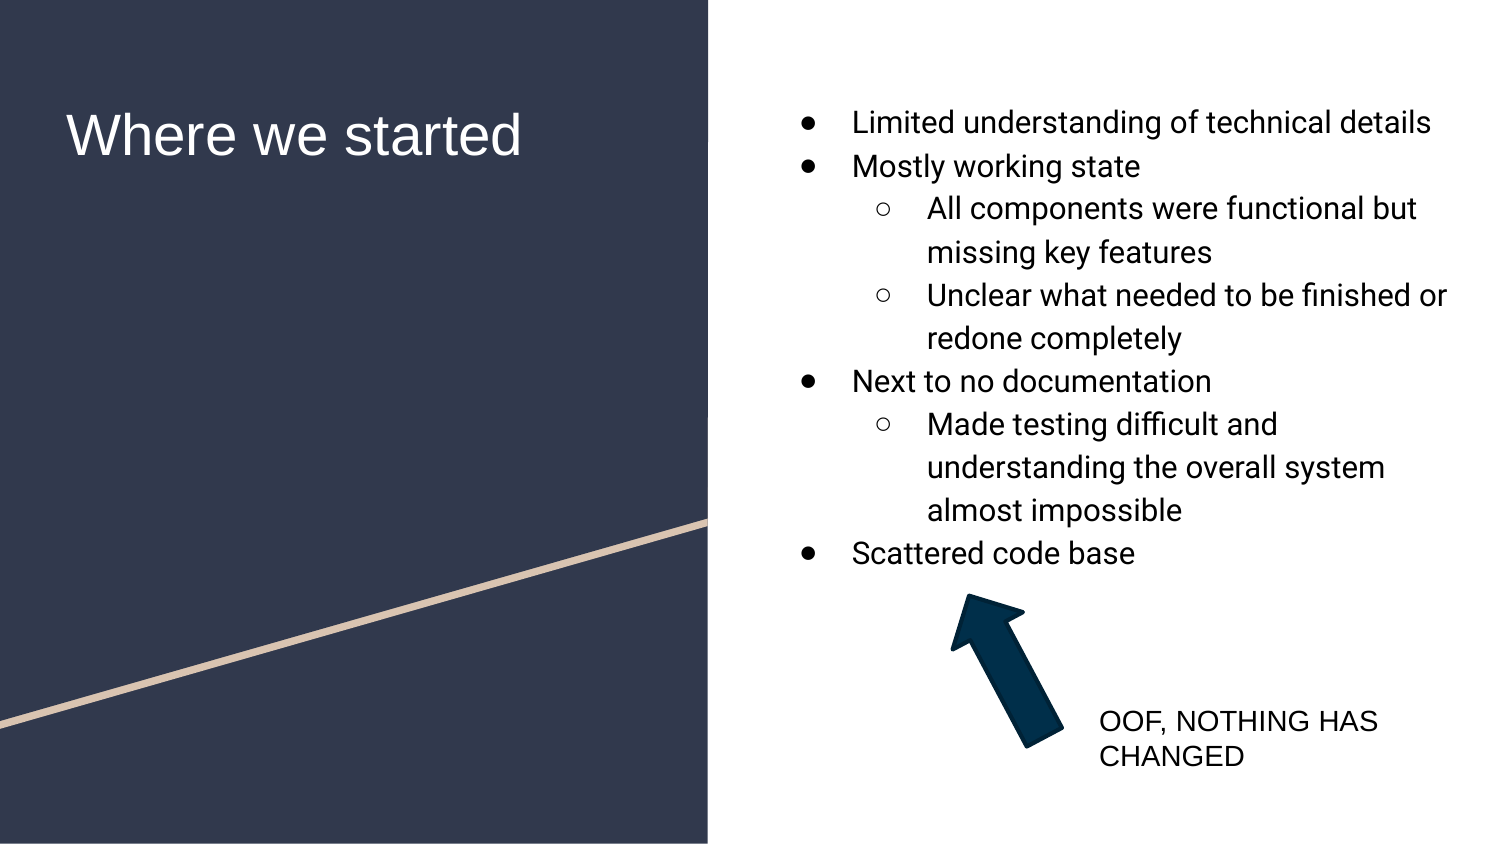

# Where we started
Limited understanding of technical details
Mostly working state
All components were functional but missing key features
Unclear what needed to be finished or redone completely
Next to no documentation
Made testing difficult and understanding the overall system almost impossible
Scattered code base

OOF, NOTHING HAS CHANGED